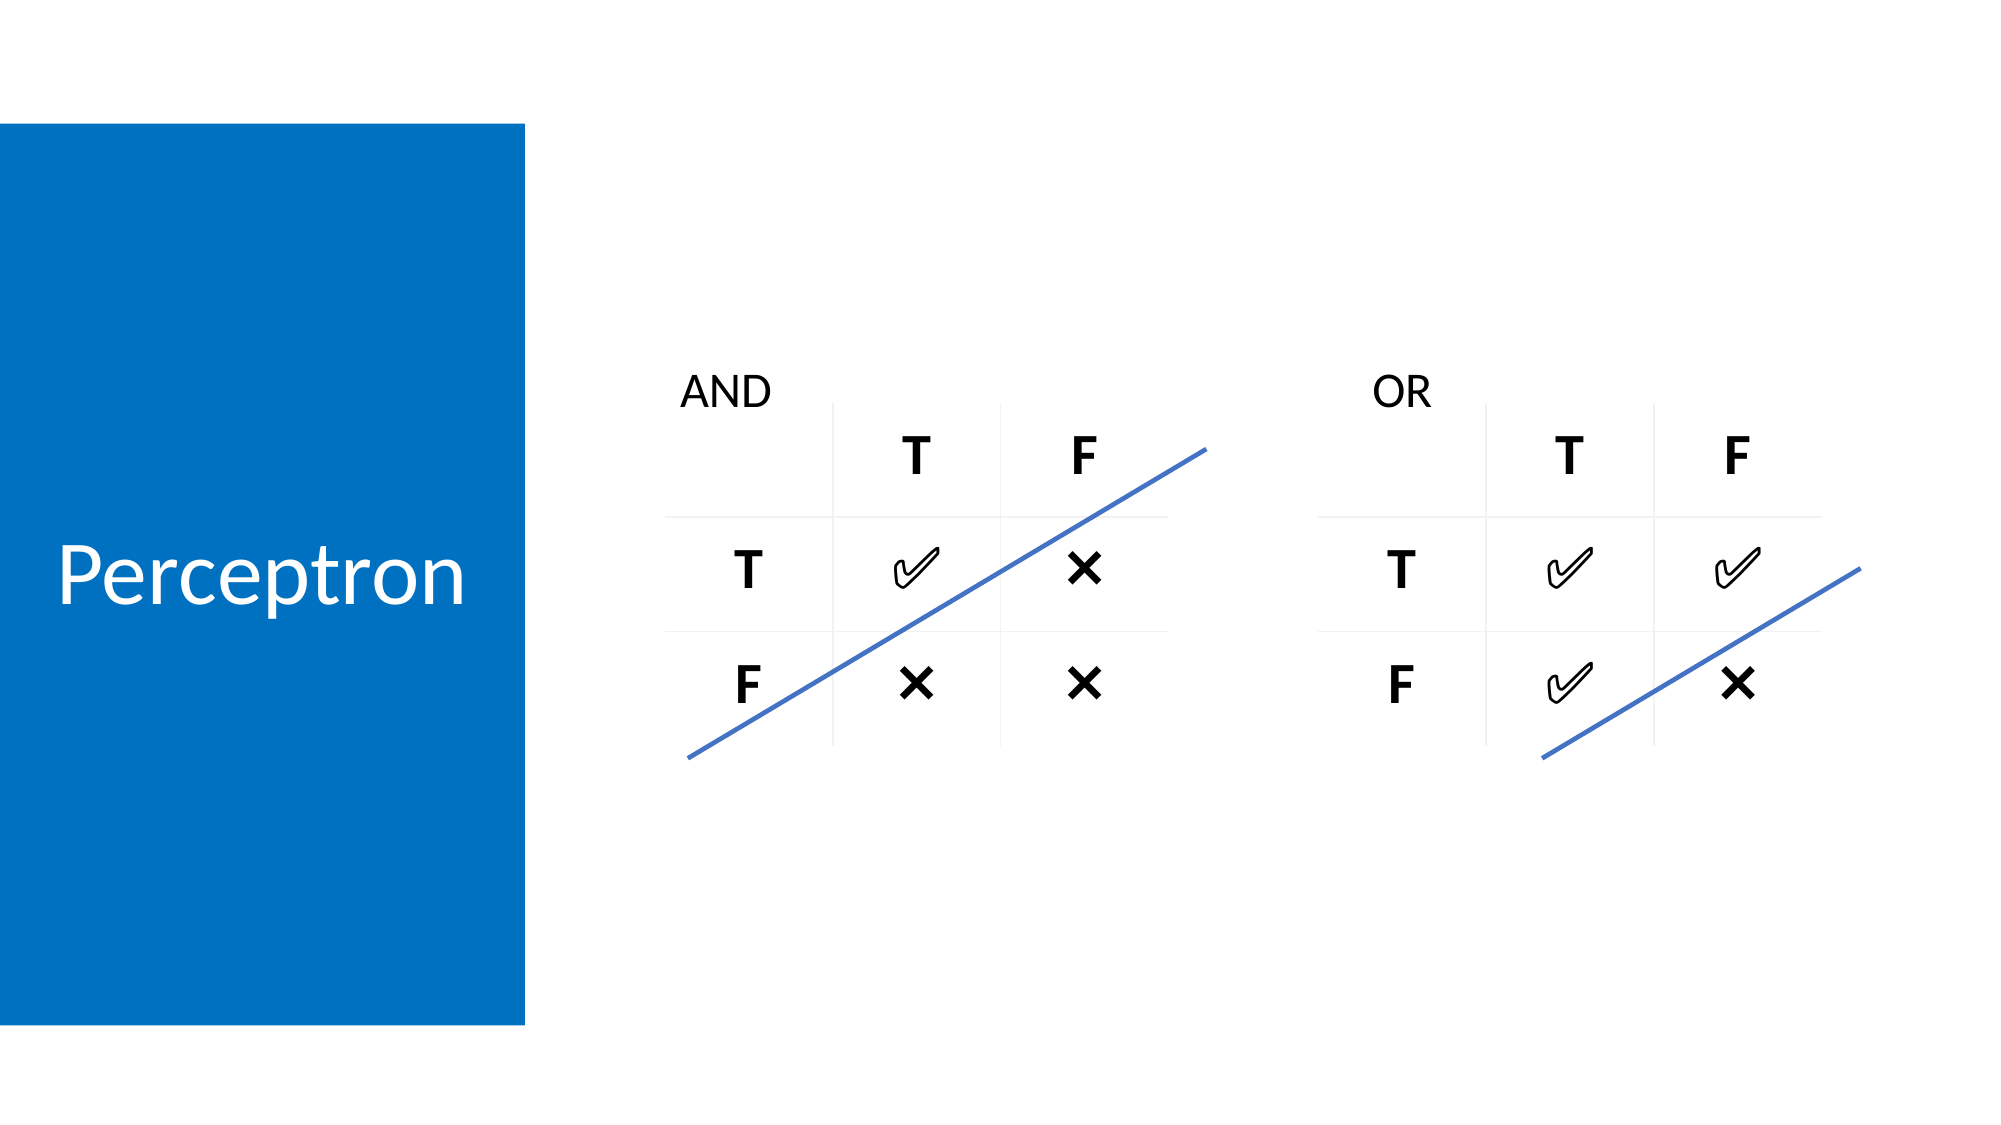

AND
OR
|  | T | F |
| --- | --- | --- |
| T | ✅ | ❌ |
| F | ❌ | ❌ |
|  | T | F |
| --- | --- | --- |
| T | ✅ | ✅ |
| F | ✅ | ❌ |
# Perceptron